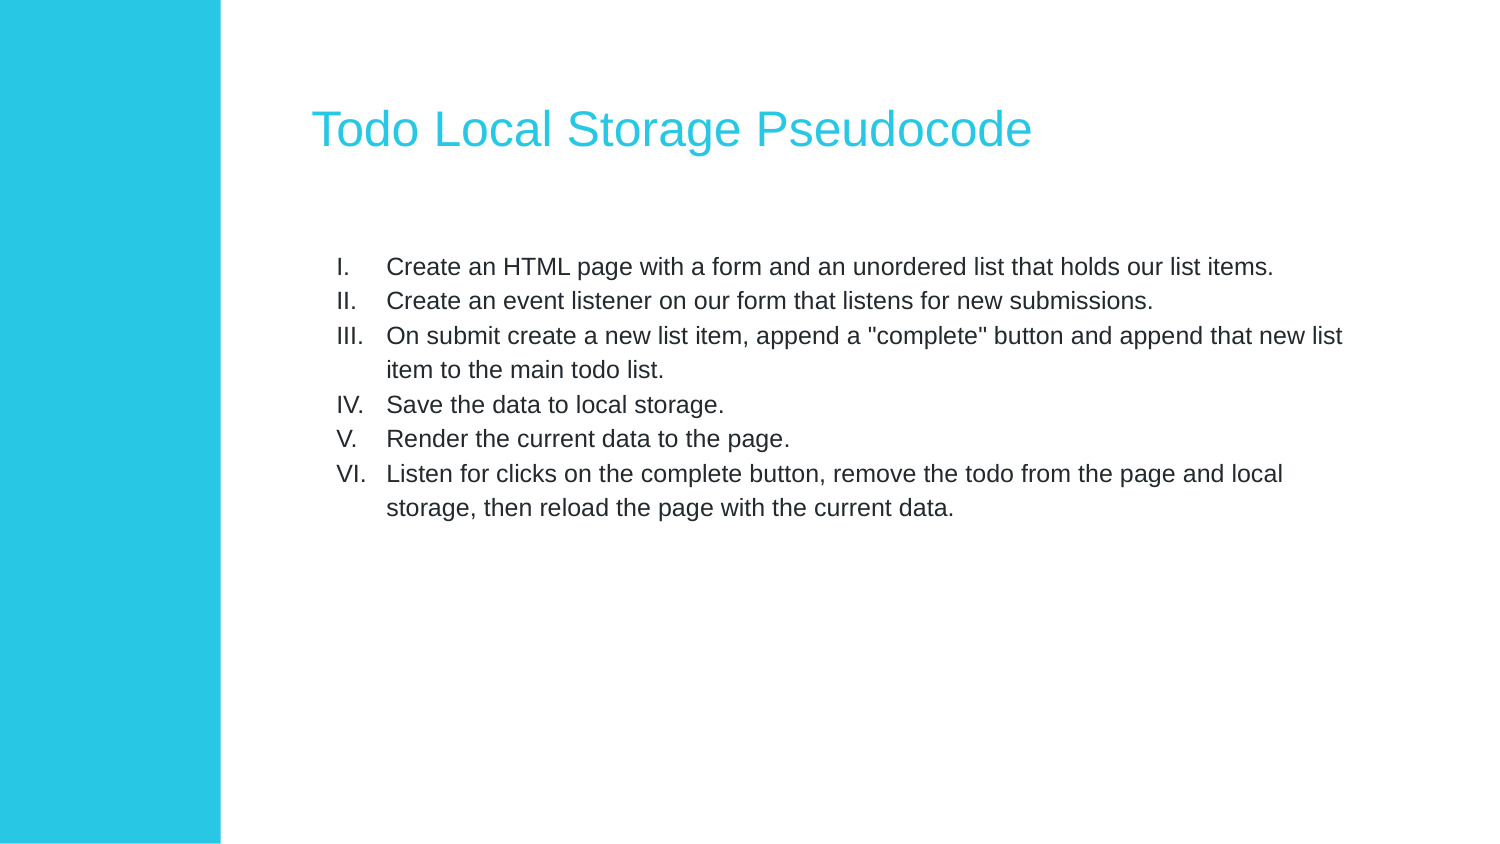

# Todo Local Storage Pseudocode
Create an HTML page with a form and an unordered list that holds our list items.
Create an event listener on our form that listens for new submissions.
On submit create a new list item, append a "complete" button and append that new list item to the main todo list.
Save the data to local storage.
Render the current data to the page.
Listen for clicks on the complete button, remove the todo from the page and local storage, then reload the page with the current data.